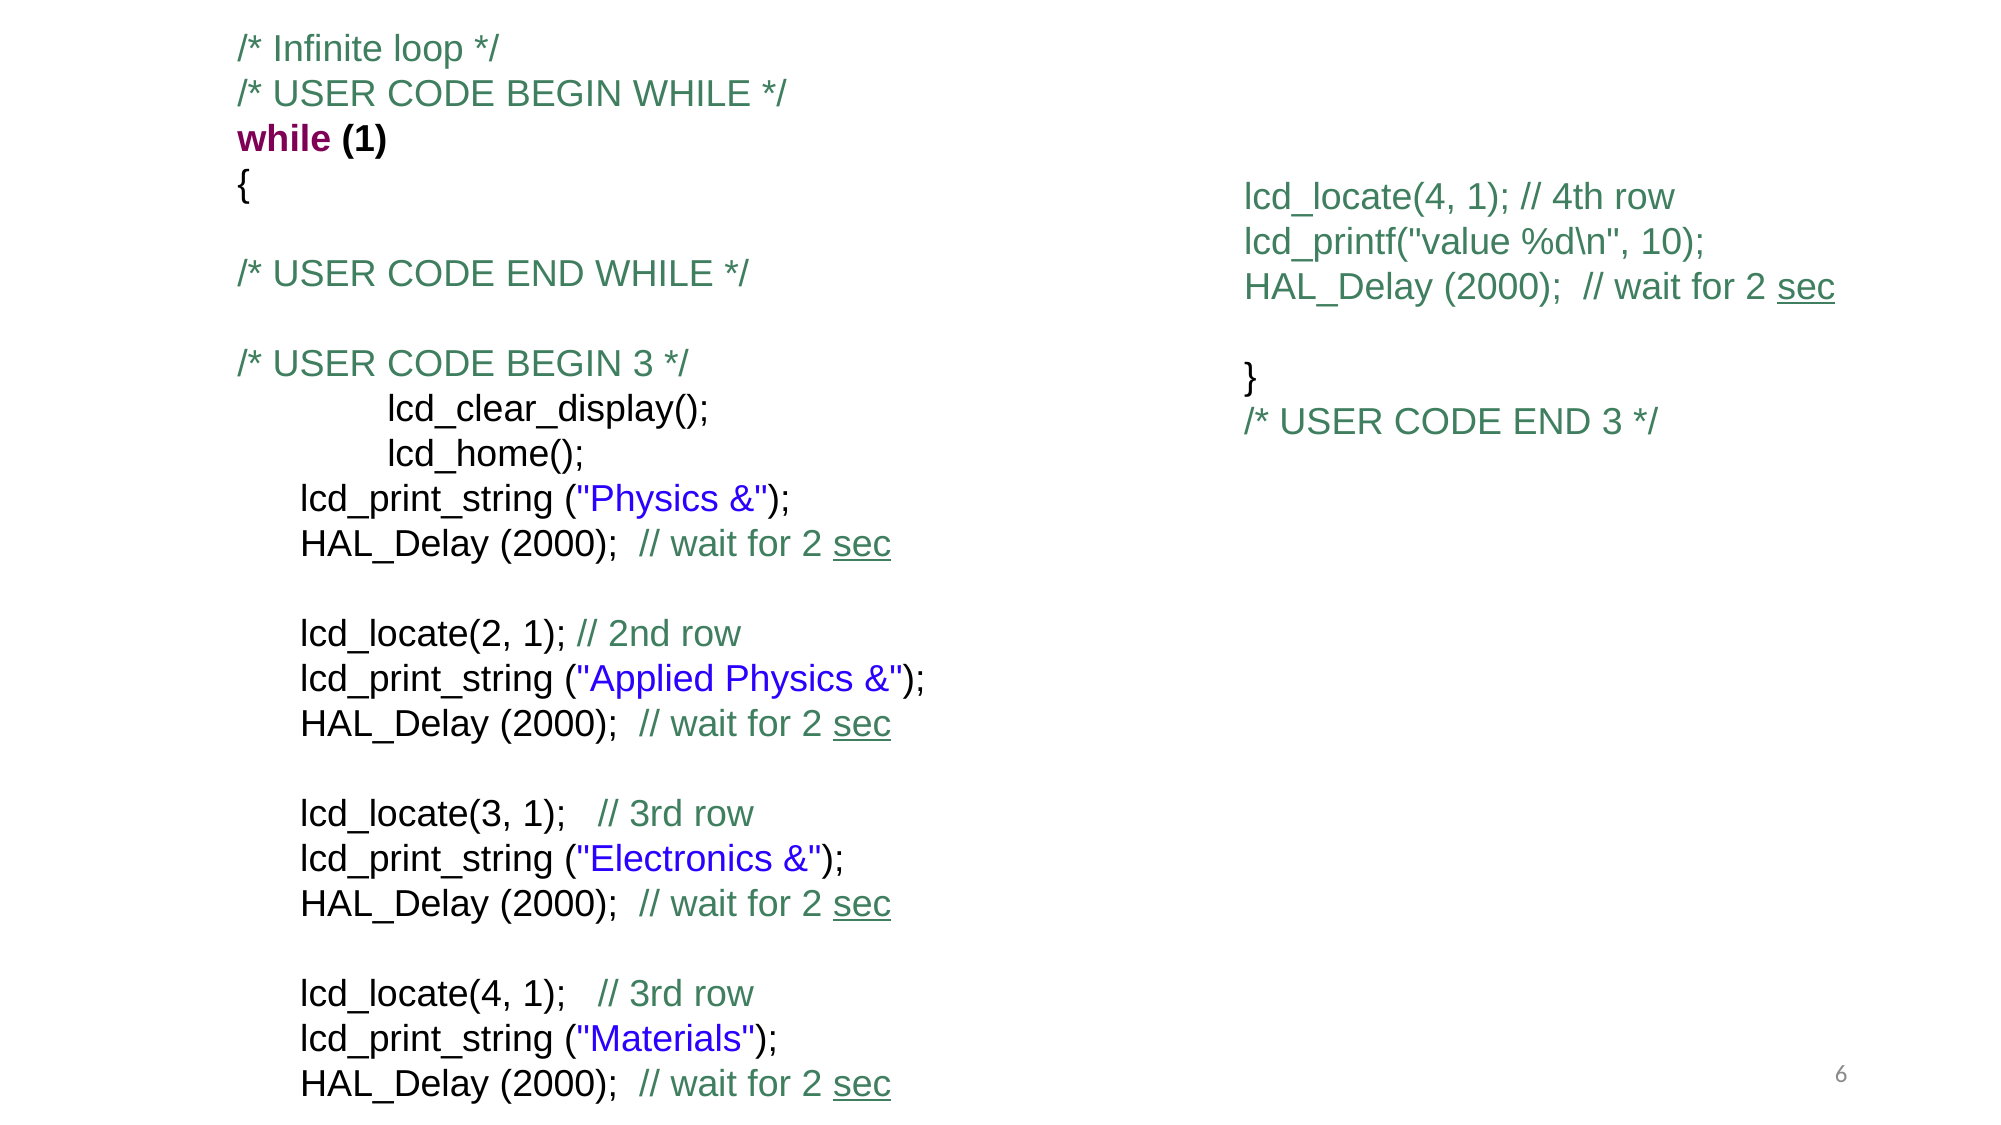

/* Infinite loop */
  /* USER CODE BEGIN WHILE */
  while (1)
  {

  /* USER CODE END WHILE */

  /* USER CODE BEGIN 3 */
	  lcd_clear_display();
	  lcd_home();
        lcd_print_string ("Physics &");
        HAL_Delay (2000);  // wait for 2 sec

        lcd_locate(2, 1); // 2nd row
        lcd_print_string ("Applied Physics &");
        HAL_Delay (2000);  // wait for 2 sec

        lcd_locate(3, 1);   // 3rd row
        lcd_print_string ("Electronics &");
        HAL_Delay (2000);  // wait for 2 sec

        lcd_locate(4, 1);   // 3rd row
        lcd_print_string ("Materials");
        HAL_Delay (2000);  // wait for 2 sec

lcd_locate(4, 1); // 4th row
lcd_printf("value %d\n", 10);
HAL_Delay (2000);  // wait for 2 sec

}
/* USER CODE END 3 */
6